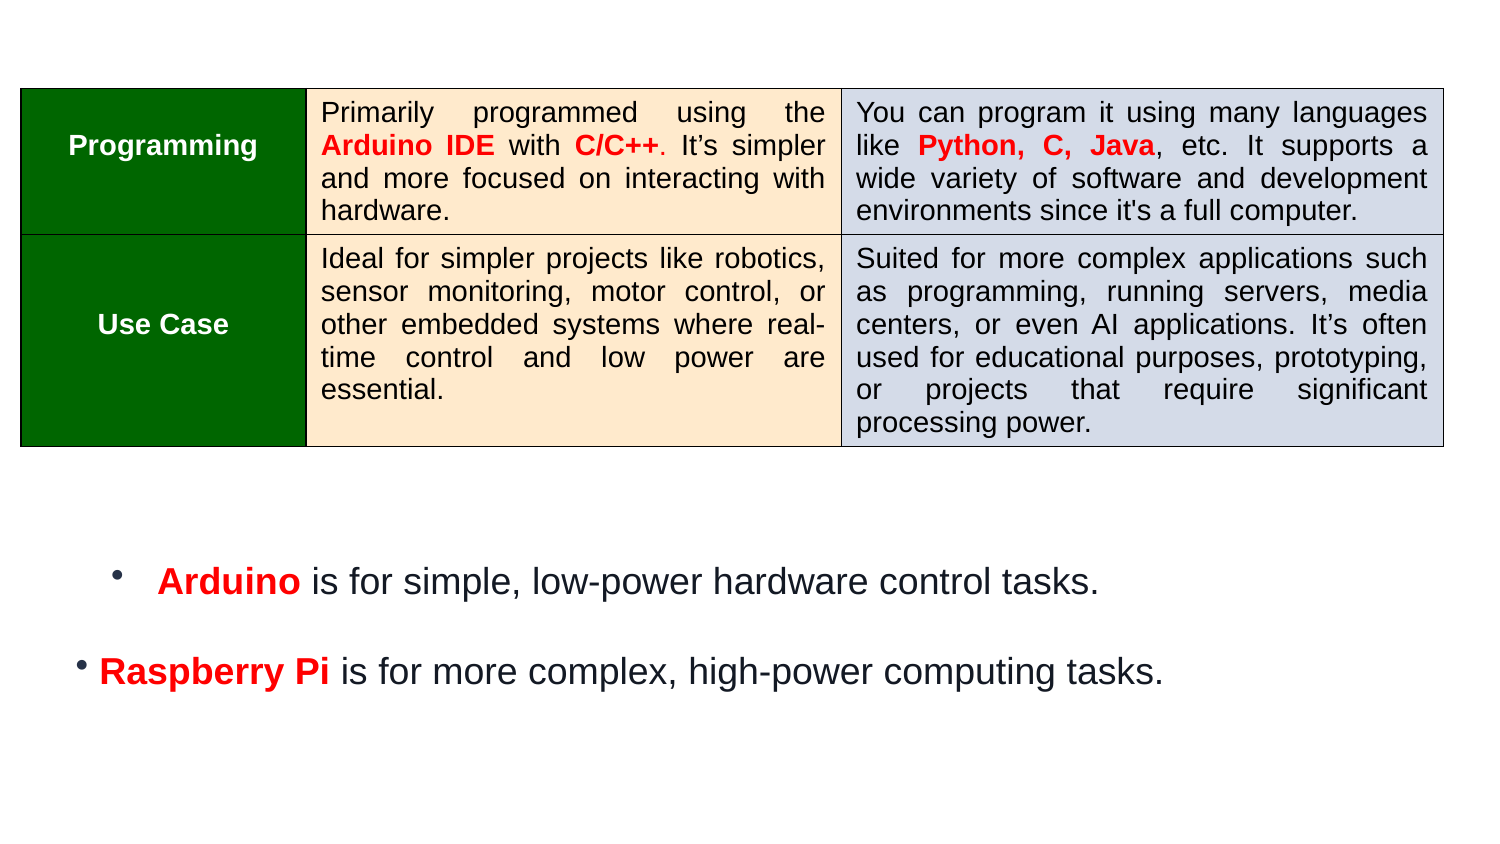

| Programming | Primarily programmed using the Arduino IDE with C/C++. It’s simpler and more focused on interacting with hardware. | You can program it using many languages like Python, C, Java, etc. It supports a wide variety of software and development environments since it's a full computer. |
| --- | --- | --- |
| Use Case | Ideal for simpler projects like robotics, sensor monitoring, motor control, or other embedded systems where real-time control and low power are essential. | Suited for more complex applications such as programming, running servers, media centers, or even AI applications. It’s often used for educational purposes, prototyping, or projects that require significant processing power. |
 Arduino is for simple, low-power hardware control tasks.

 Raspberry Pi is for more complex, high-power computing tasks.